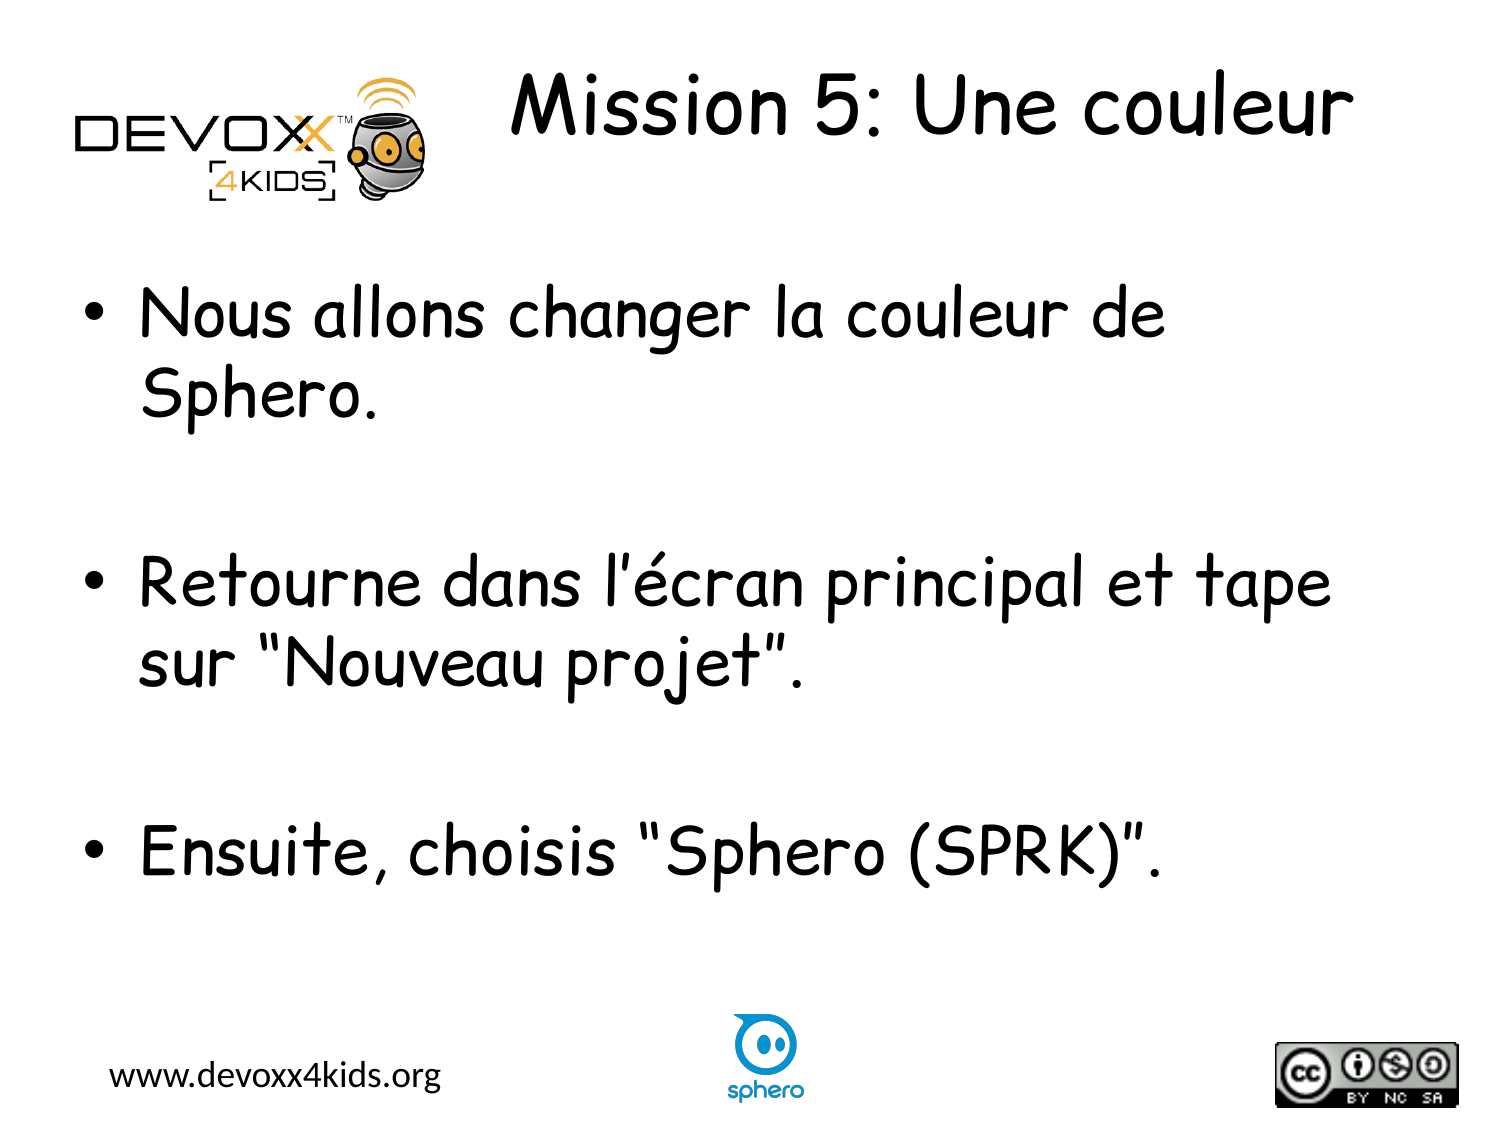

# Mission 5: Une couleur
Nous allons changer la couleur de Sphero.

Retourne dans l’écran principal et tape sur “Nouveau projet”.

Ensuite, choisis “Sphero (SPRK)”.
53